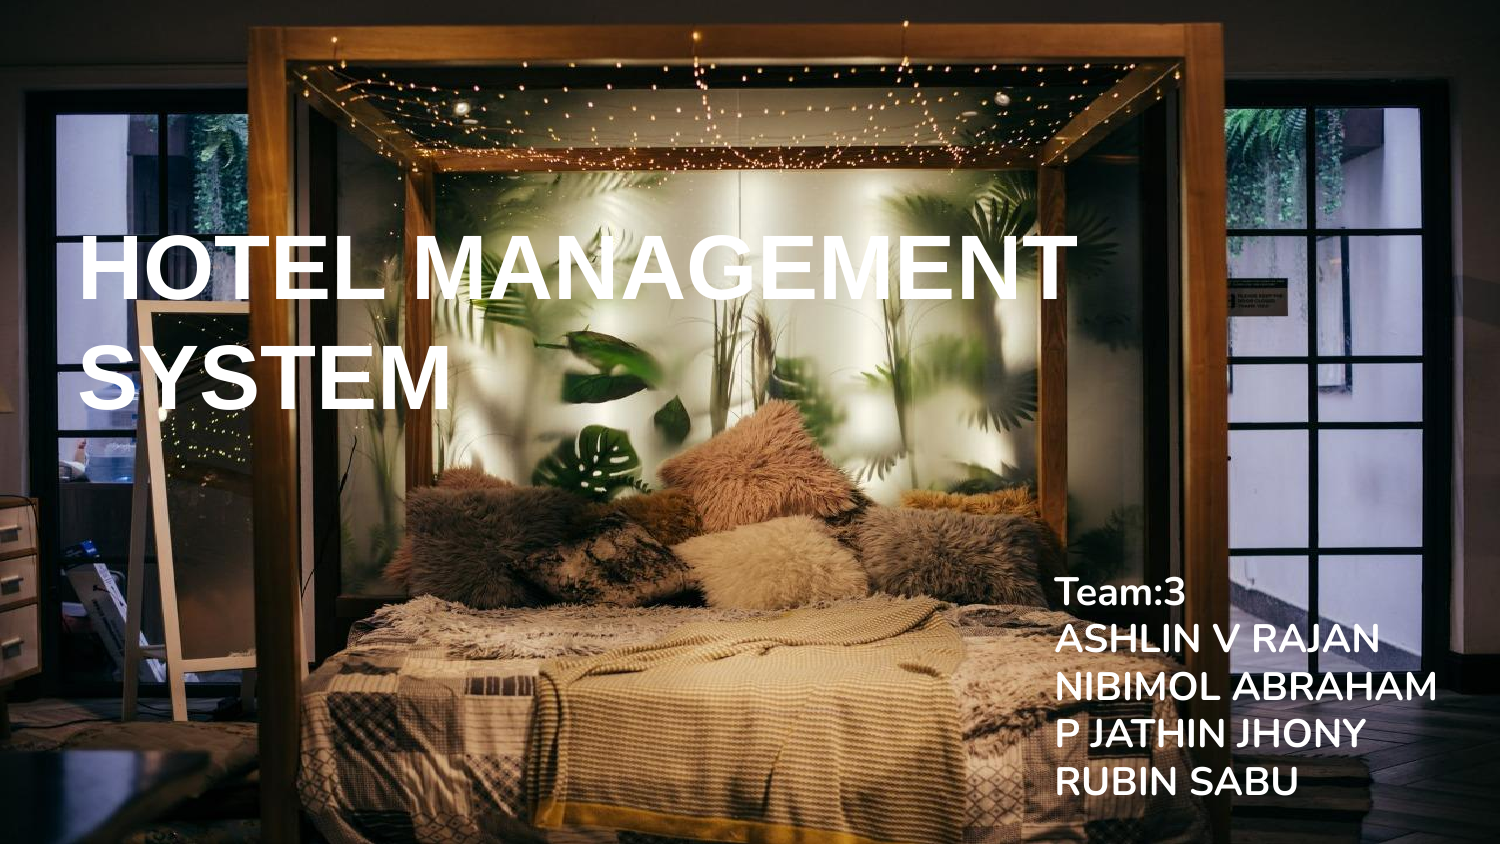

HOTEL MANAGEMENT SYSTEM

Team:3
ASHLIN V RAJAN
NIBIMOL ABRAHAM
P JATHIN JHONY
RUBIN SABU